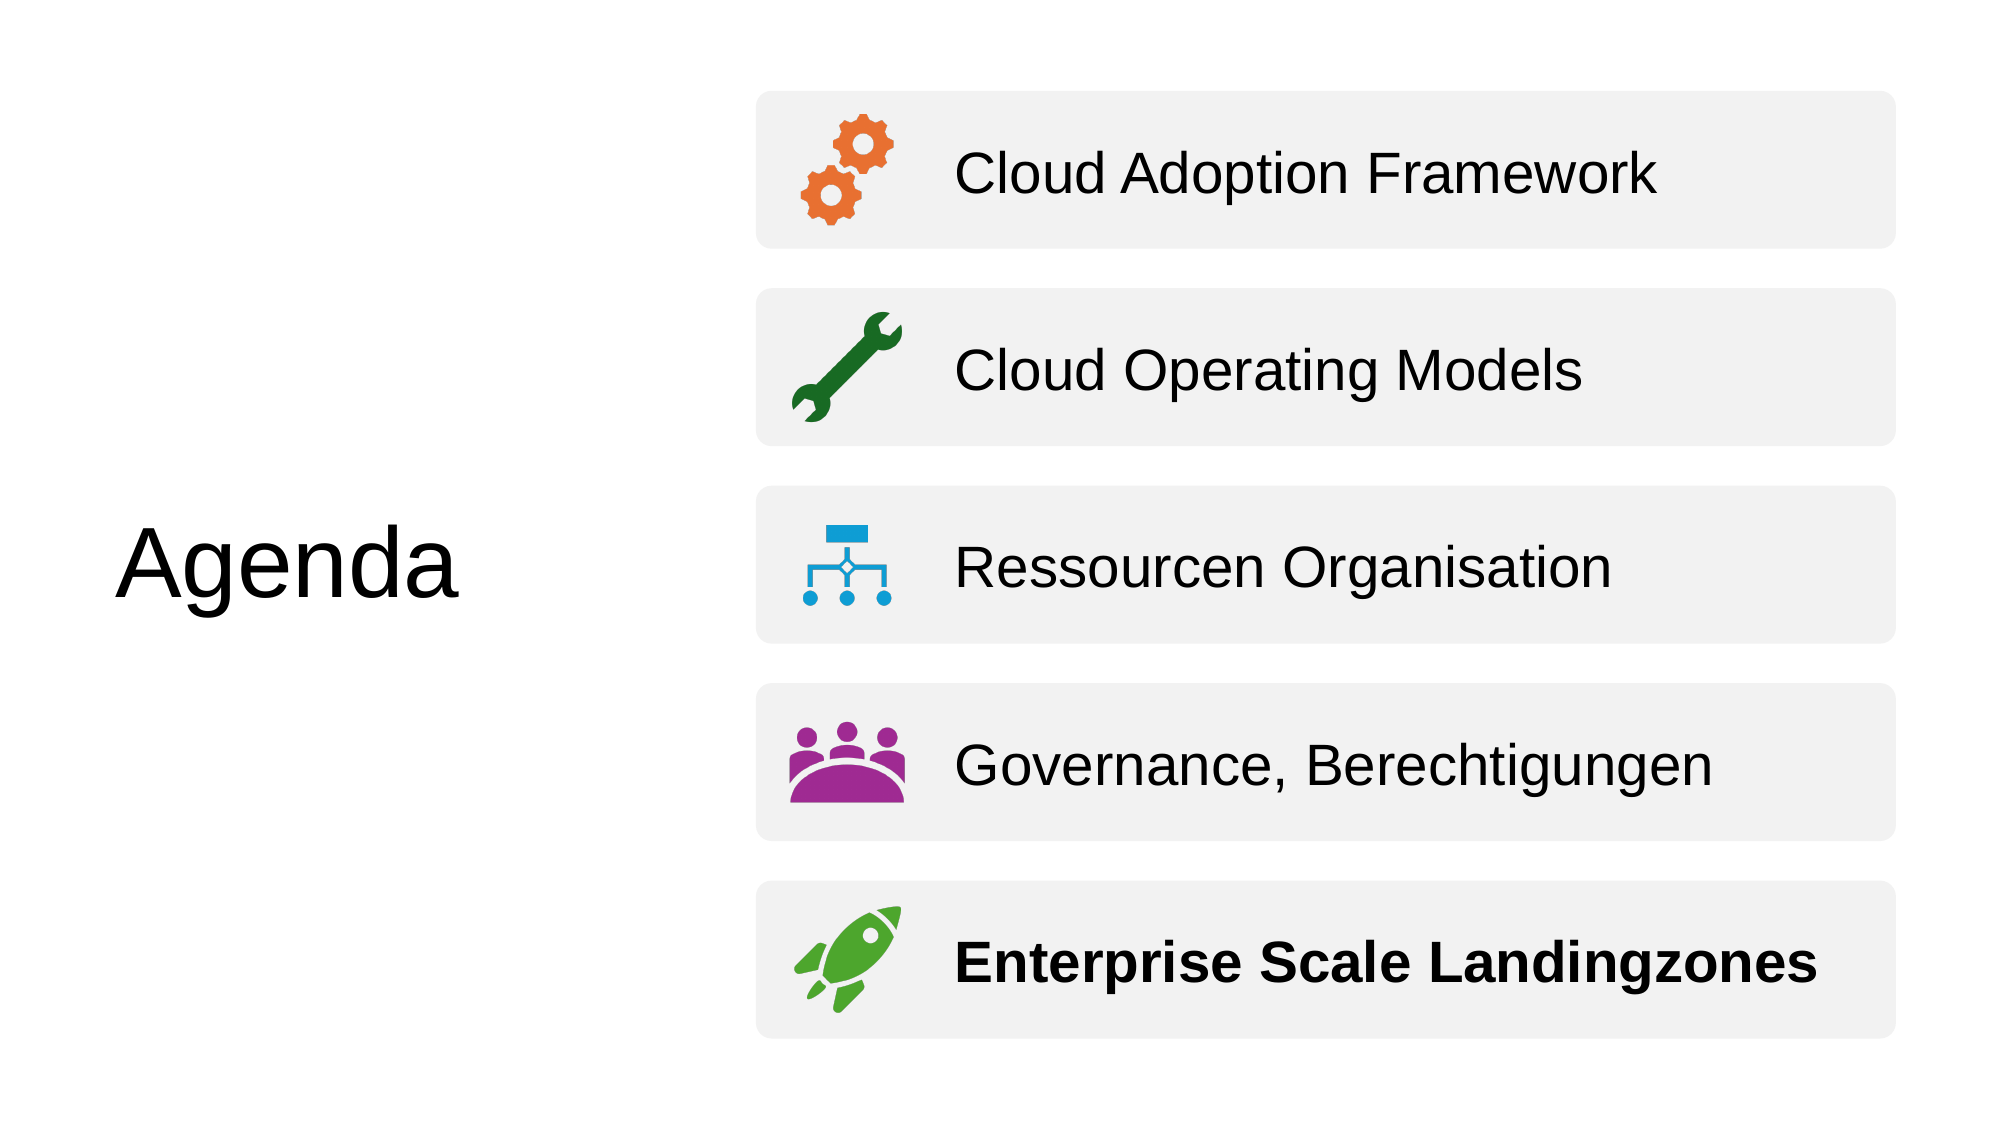

# Agenda
Cloud Adoption Framework
Cloud Operating Models
Ressourcen Organisation
Governance, Berechtigungen
Enterprise Scale Landingzones
4